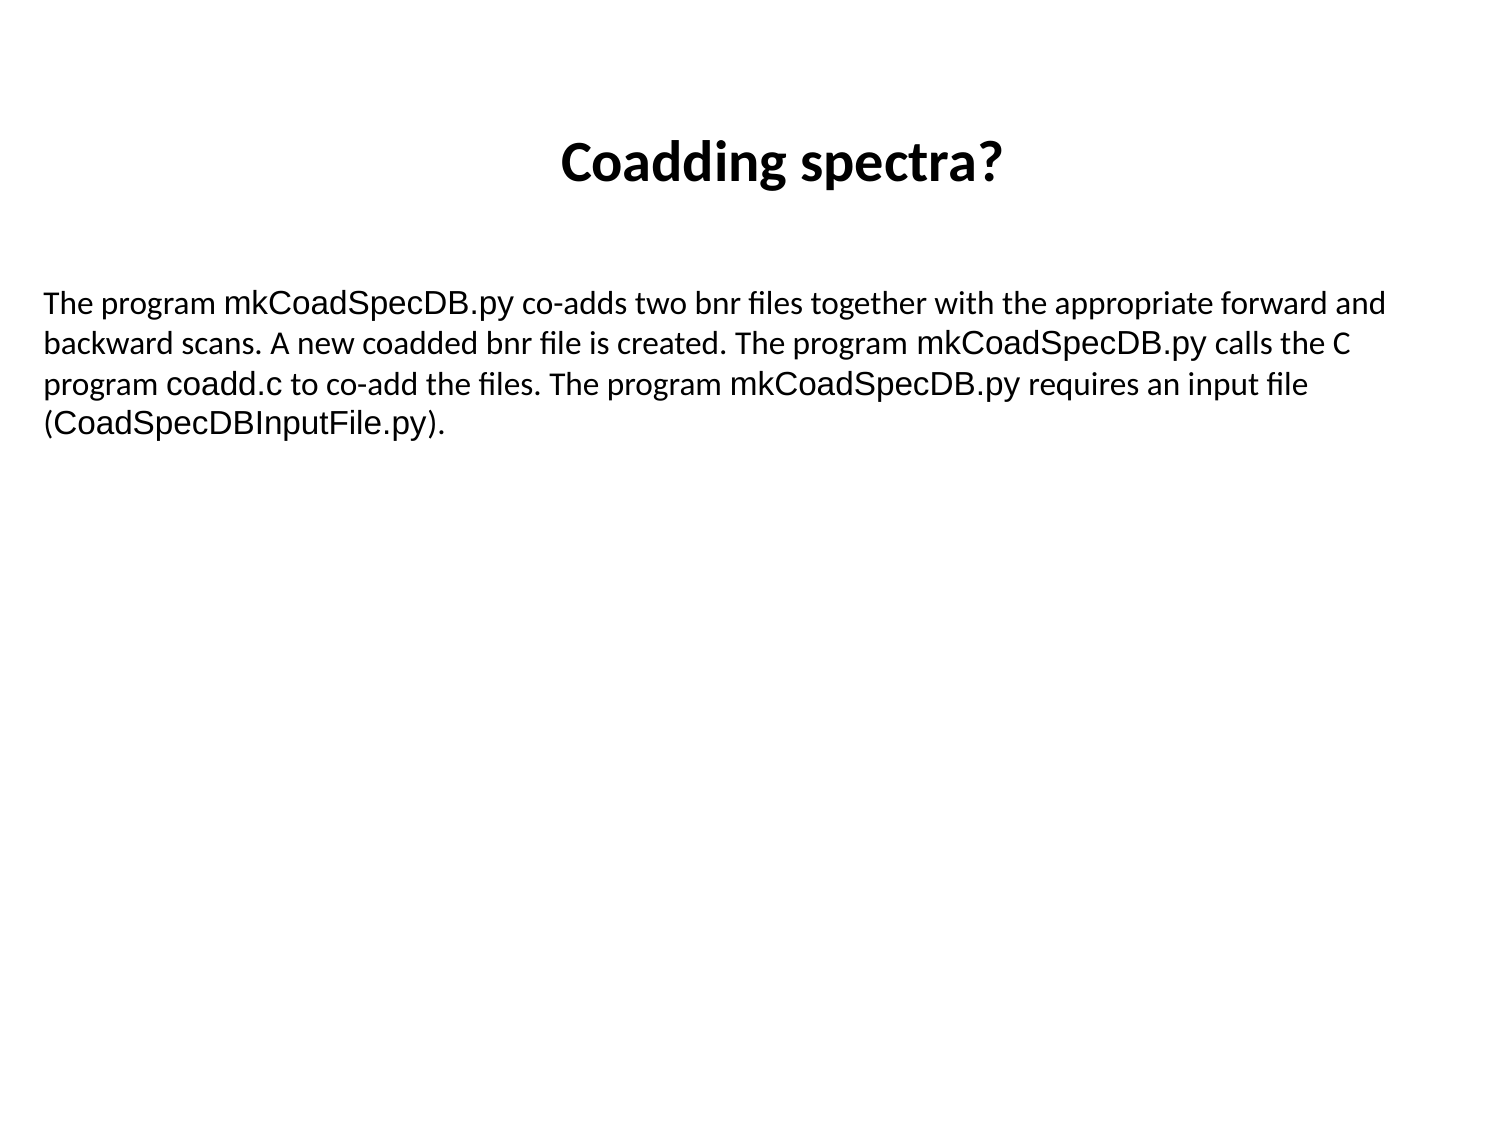

Coadding spectra?
The program mkCoadSpecDB.py co-adds two bnr files together with the appropriate forward and backward scans. A new coadded bnr file is created. The program mkCoadSpecDB.py calls the C program coadd.c to co-add the files. The program mkCoadSpecDB.py requires an input file (CoadSpecDBInputFile.py).